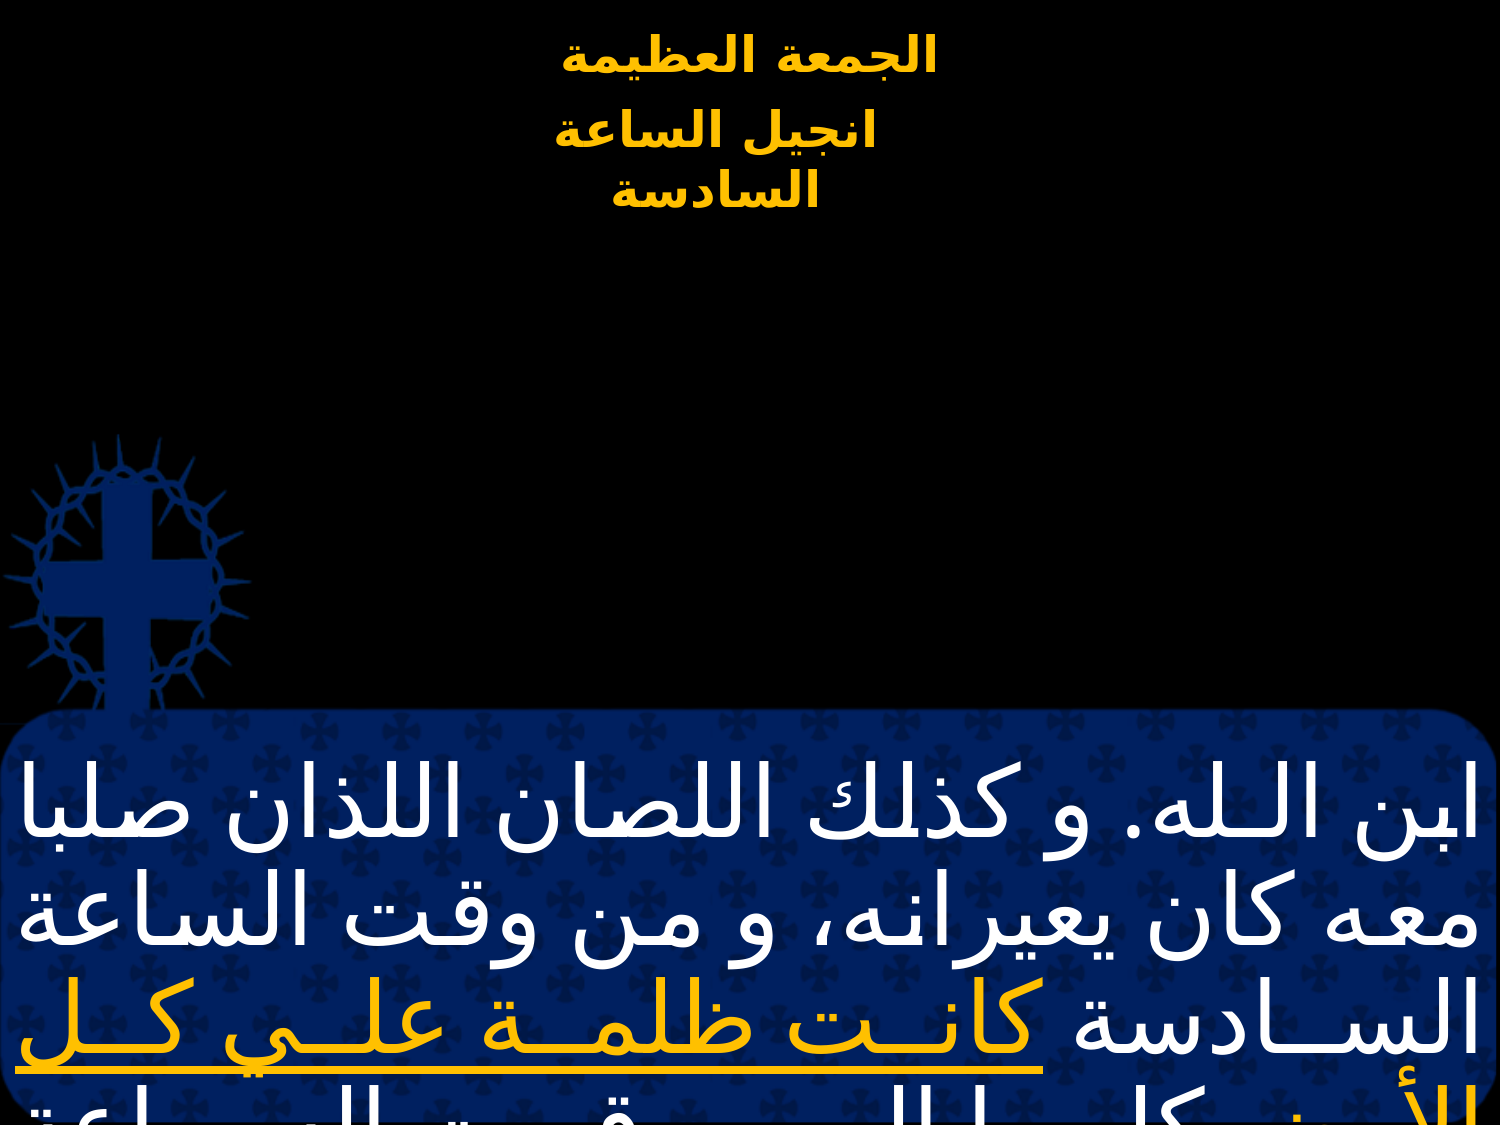

# ابن الـله. و كذلك اللصان اللذان صلبا معه كان يعيرانه، و من وقت الساعة السادسة كانت ظلمة علي كل الأرض كلها إلي وقت الساعة التاسعة.